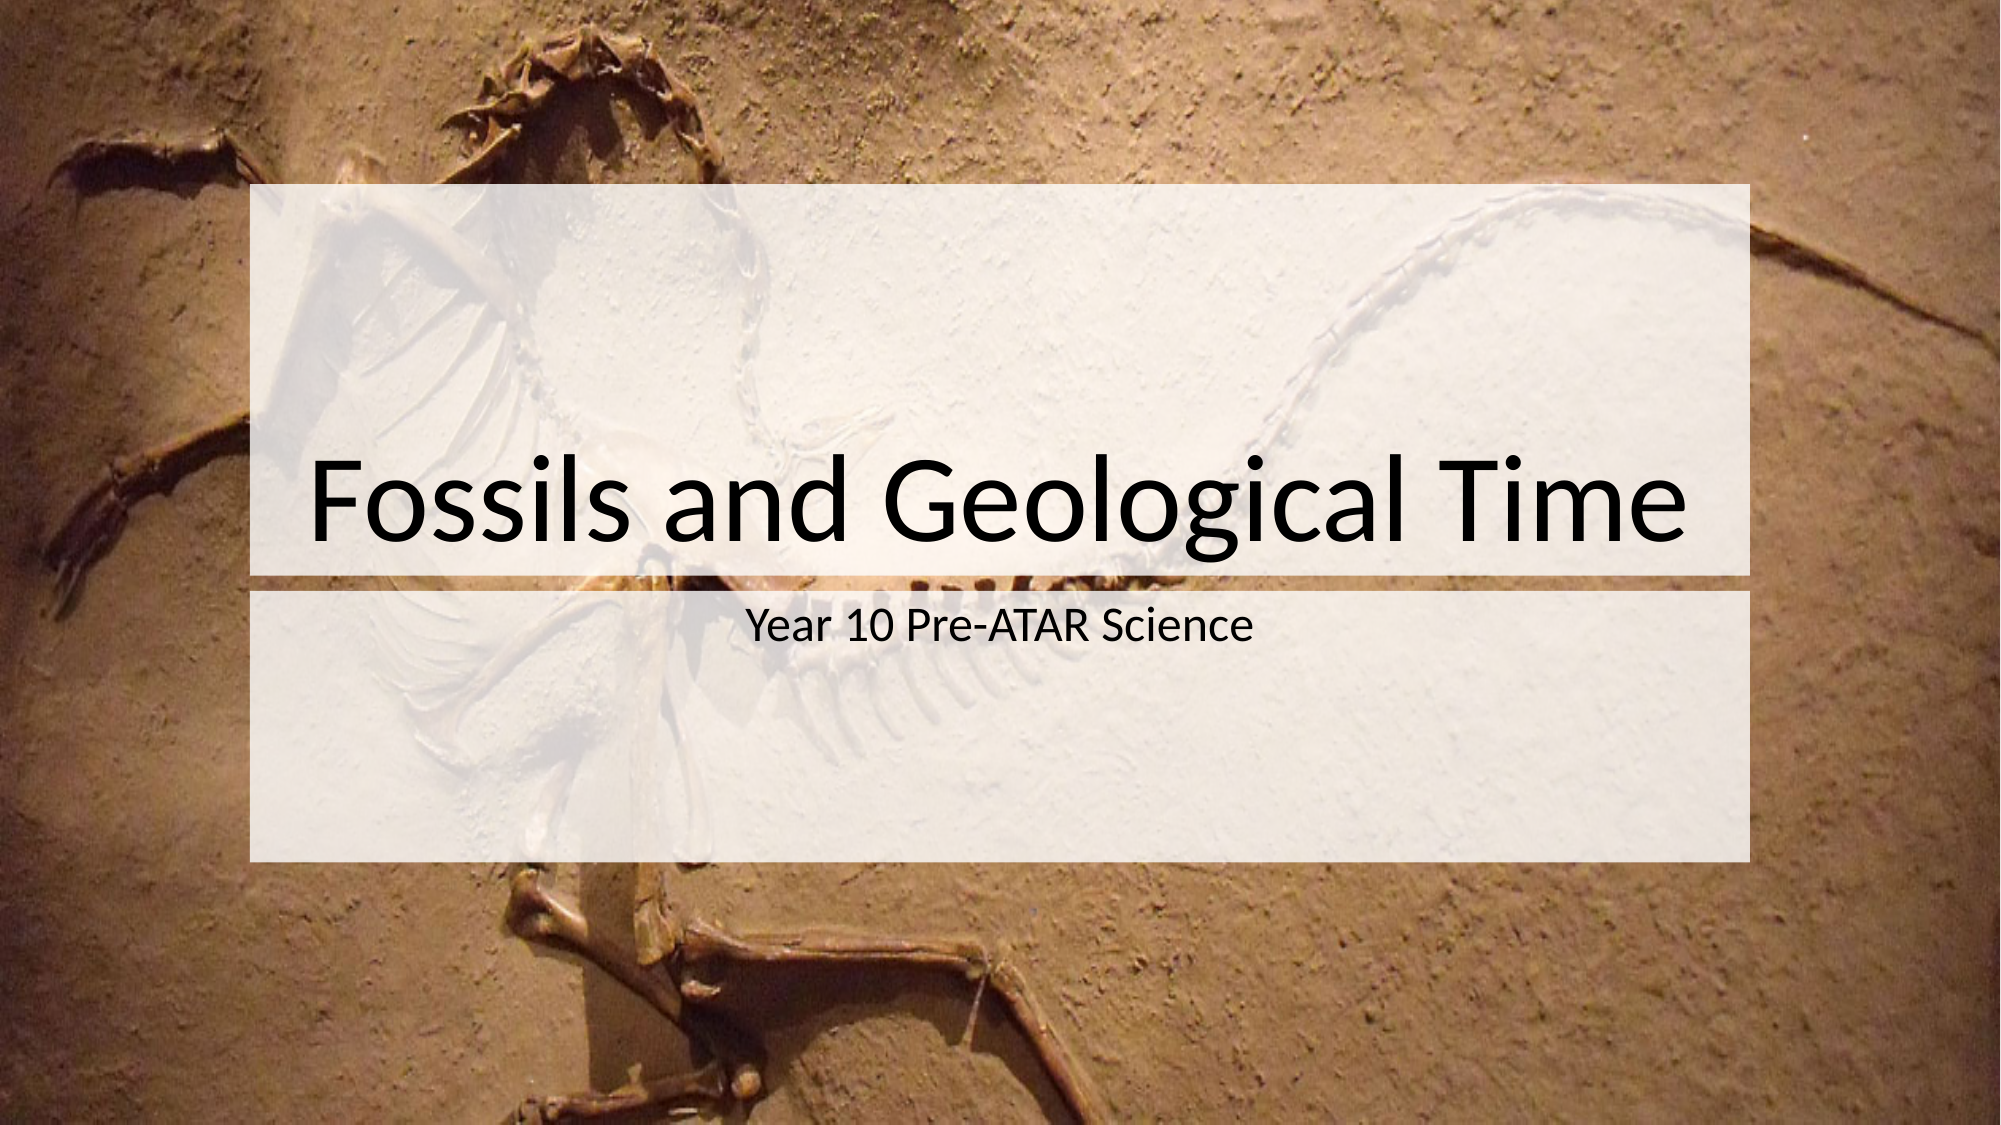

# Fossils and Geological Time
Year 10 Pre-ATAR Science